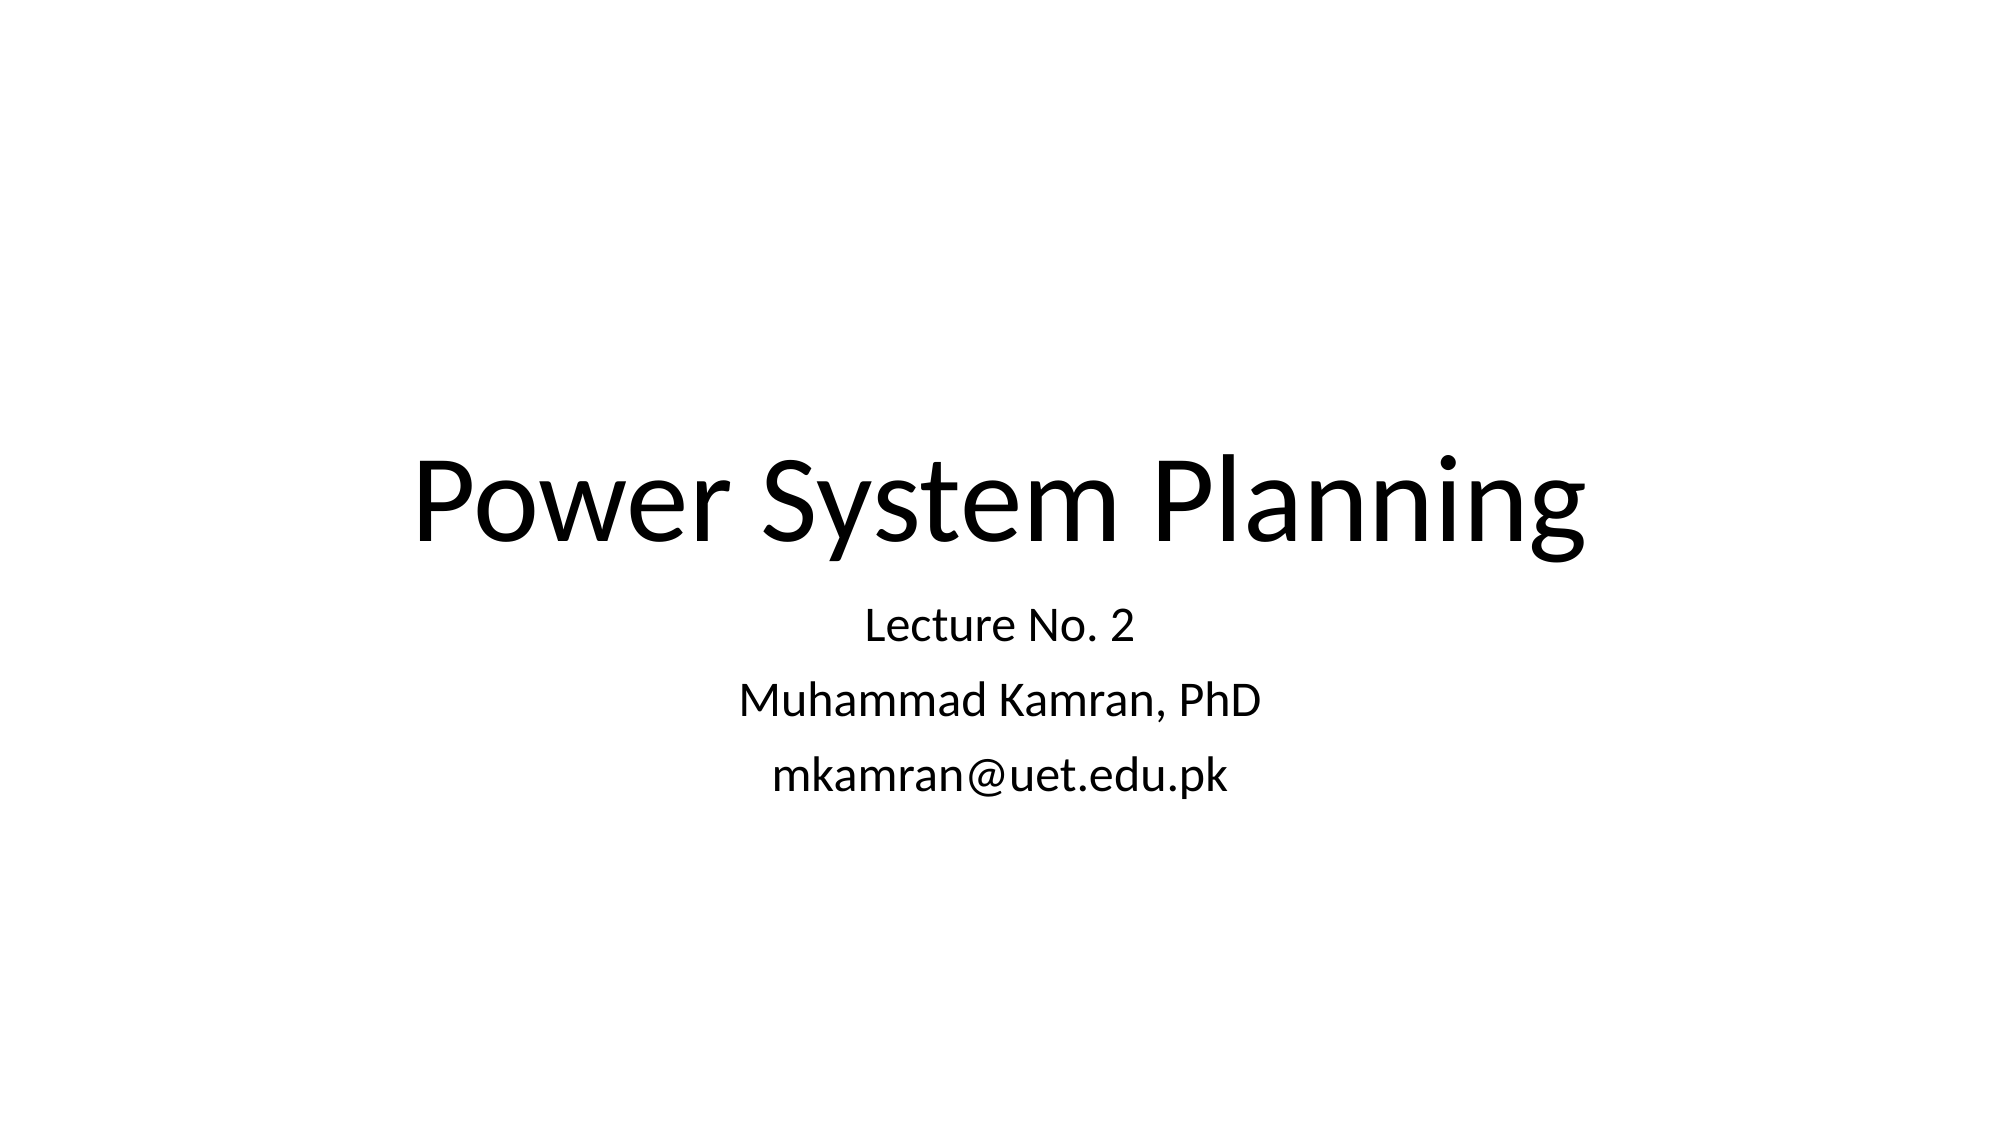

# Power System Planning
Lecture No. 2
Muhammad Kamran, PhD
mkamran@uet.edu.pk